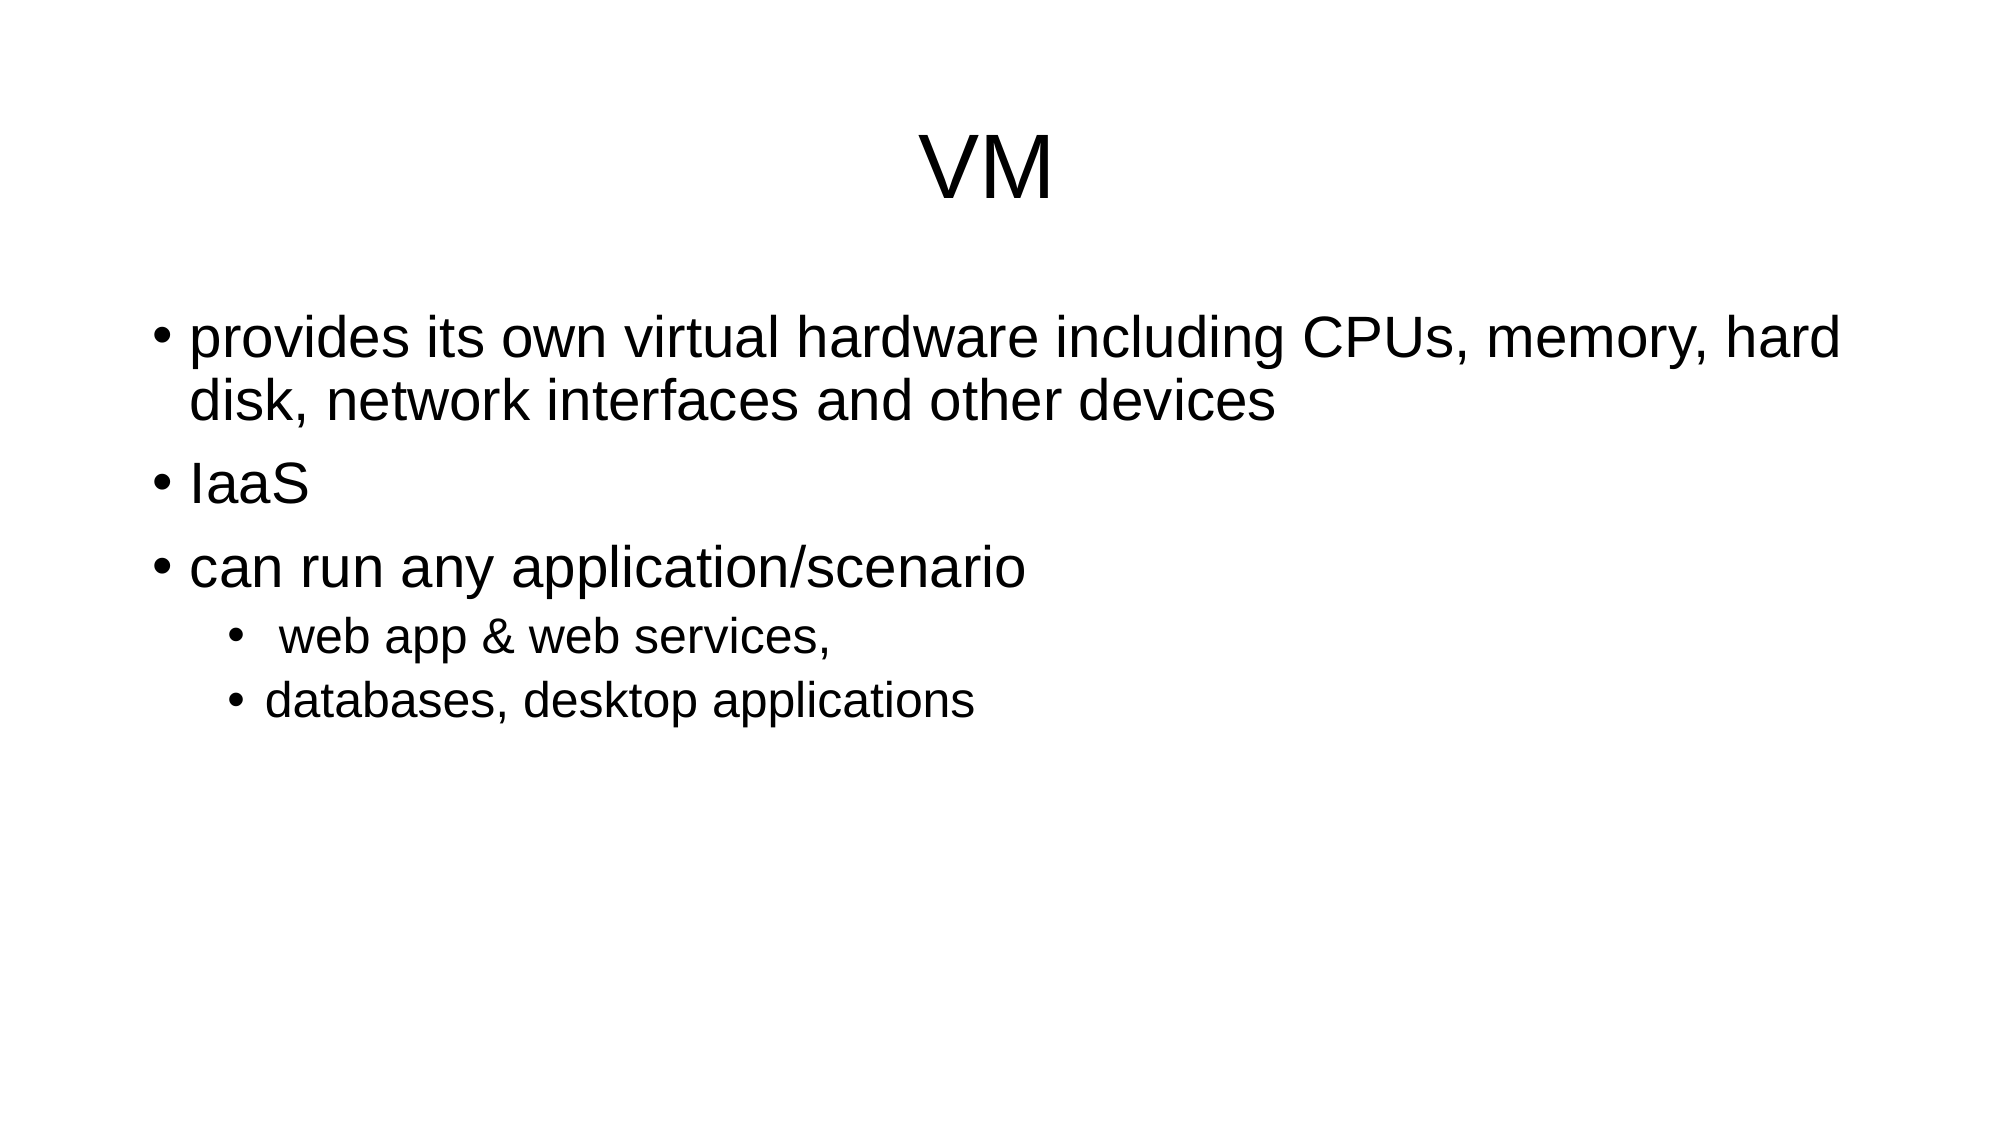

# VM
provides its own virtual hardware including CPUs, memory, hard disk, network interfaces and other devices
IaaS
can run any application/scenario
 web app & web services,
databases, desktop applications